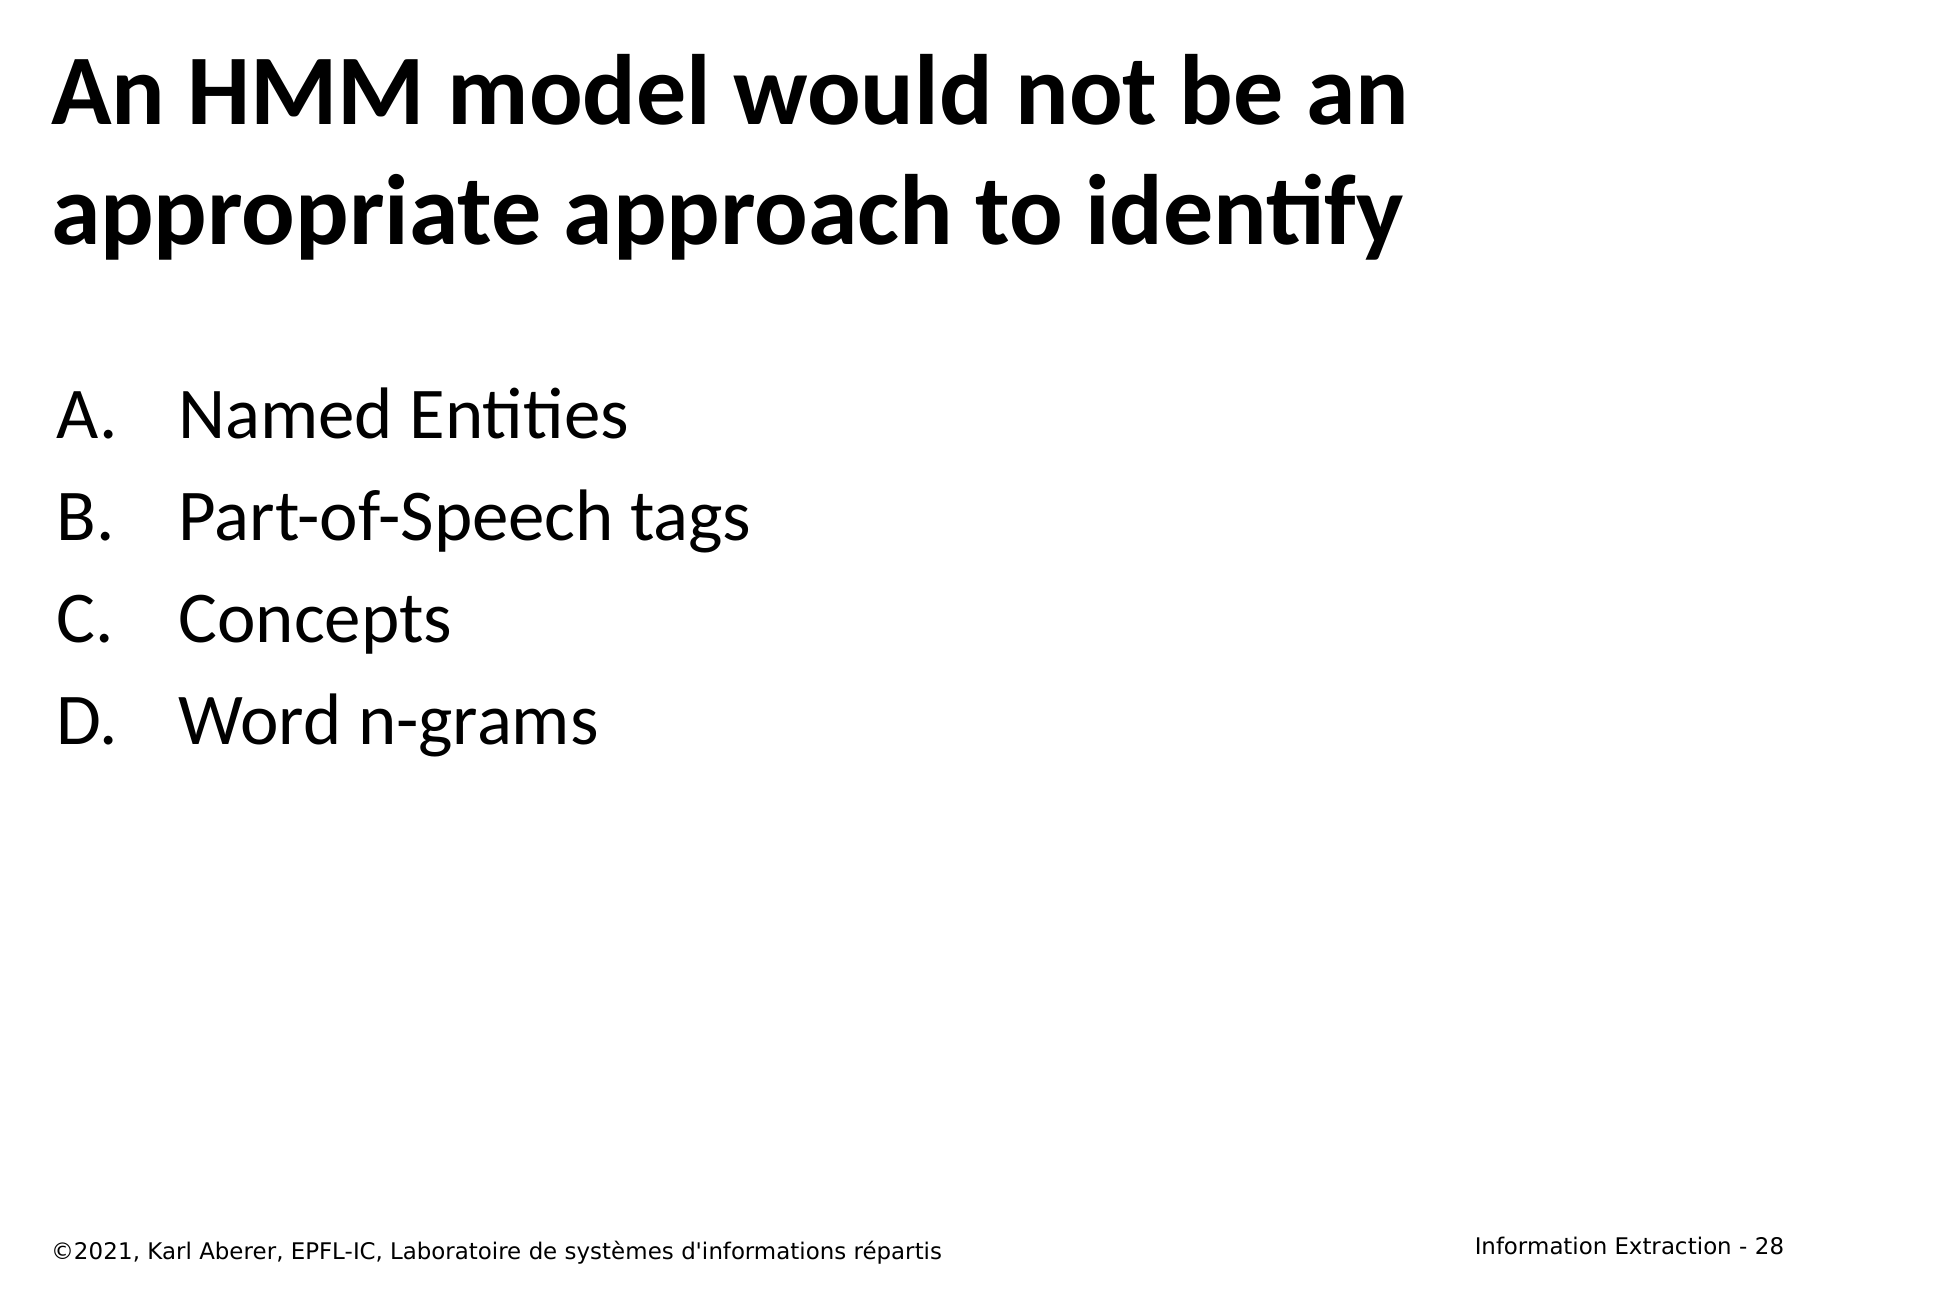

# An HMM model would not be an appropriate approach to identify

Named Entities
Part-of-Speech tags
Concepts
Word n-grams
©2021, Karl Aberer, EPFL-IC, Laboratoire de systèmes d'informations répartis